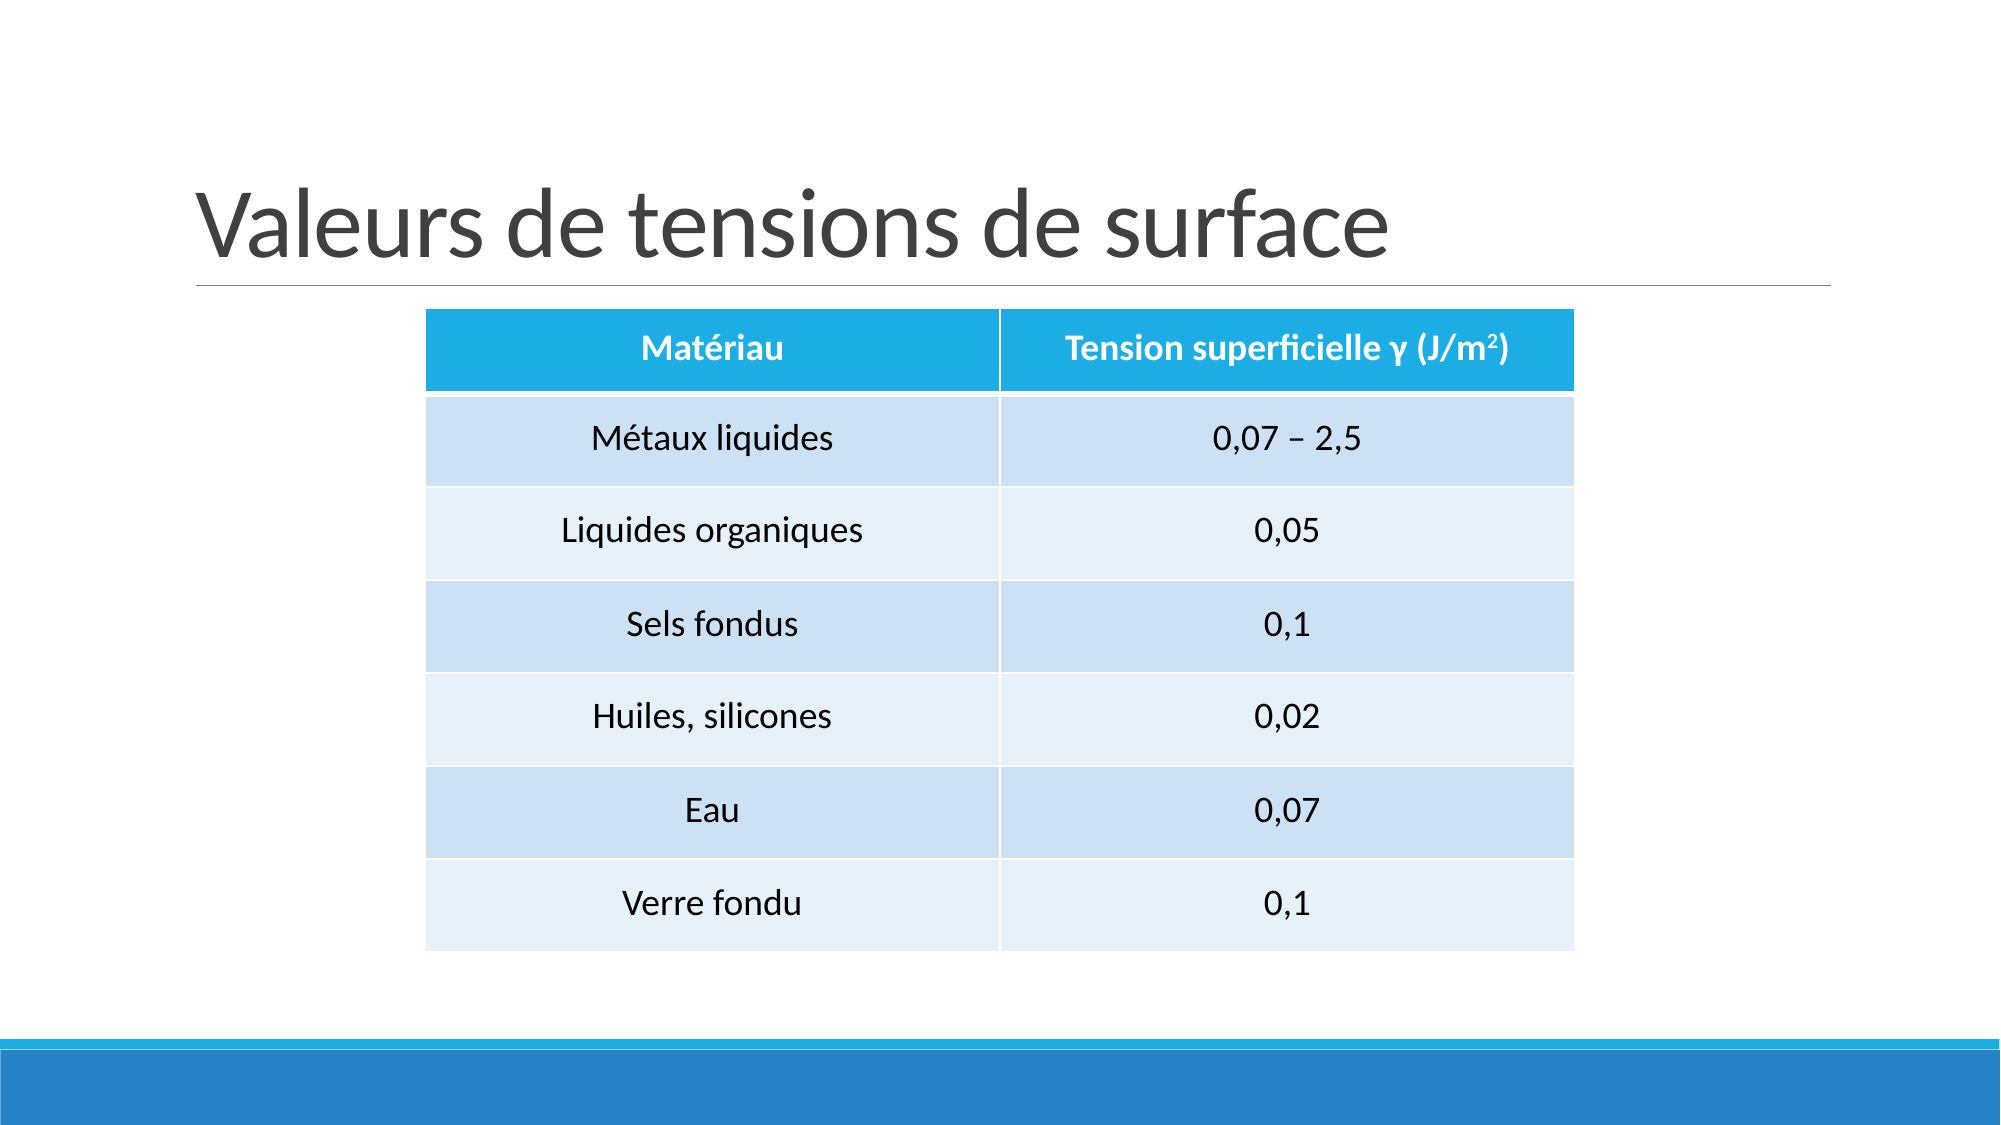

# Valeurs de tensions de surface
| Matériau | Tension superficielle γ (J/m2) |
| --- | --- |
| Métaux liquides | 0,07 – 2,5 |
| Liquides organiques | 0,05 |
| Sels fondus | 0,1 |
| Huiles, silicones | 0,02 |
| Eau | 0,07 |
| Verre fondu | 0,1 |